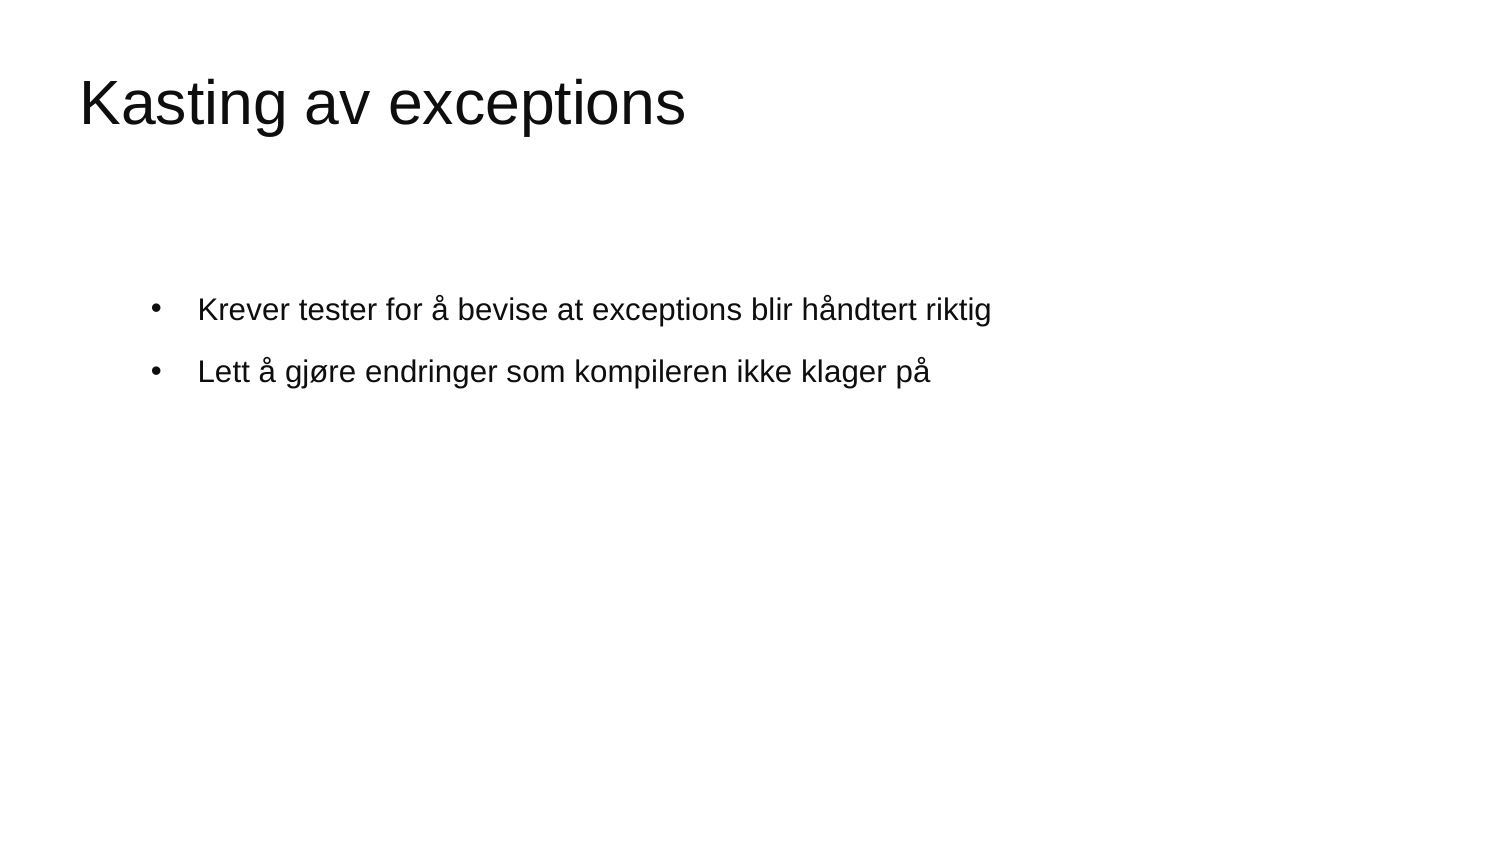

# Kasting av exceptions
Krever tester for å bevise at exceptions blir håndtert riktig
Lett å gjøre endringer som kompileren ikke klager på